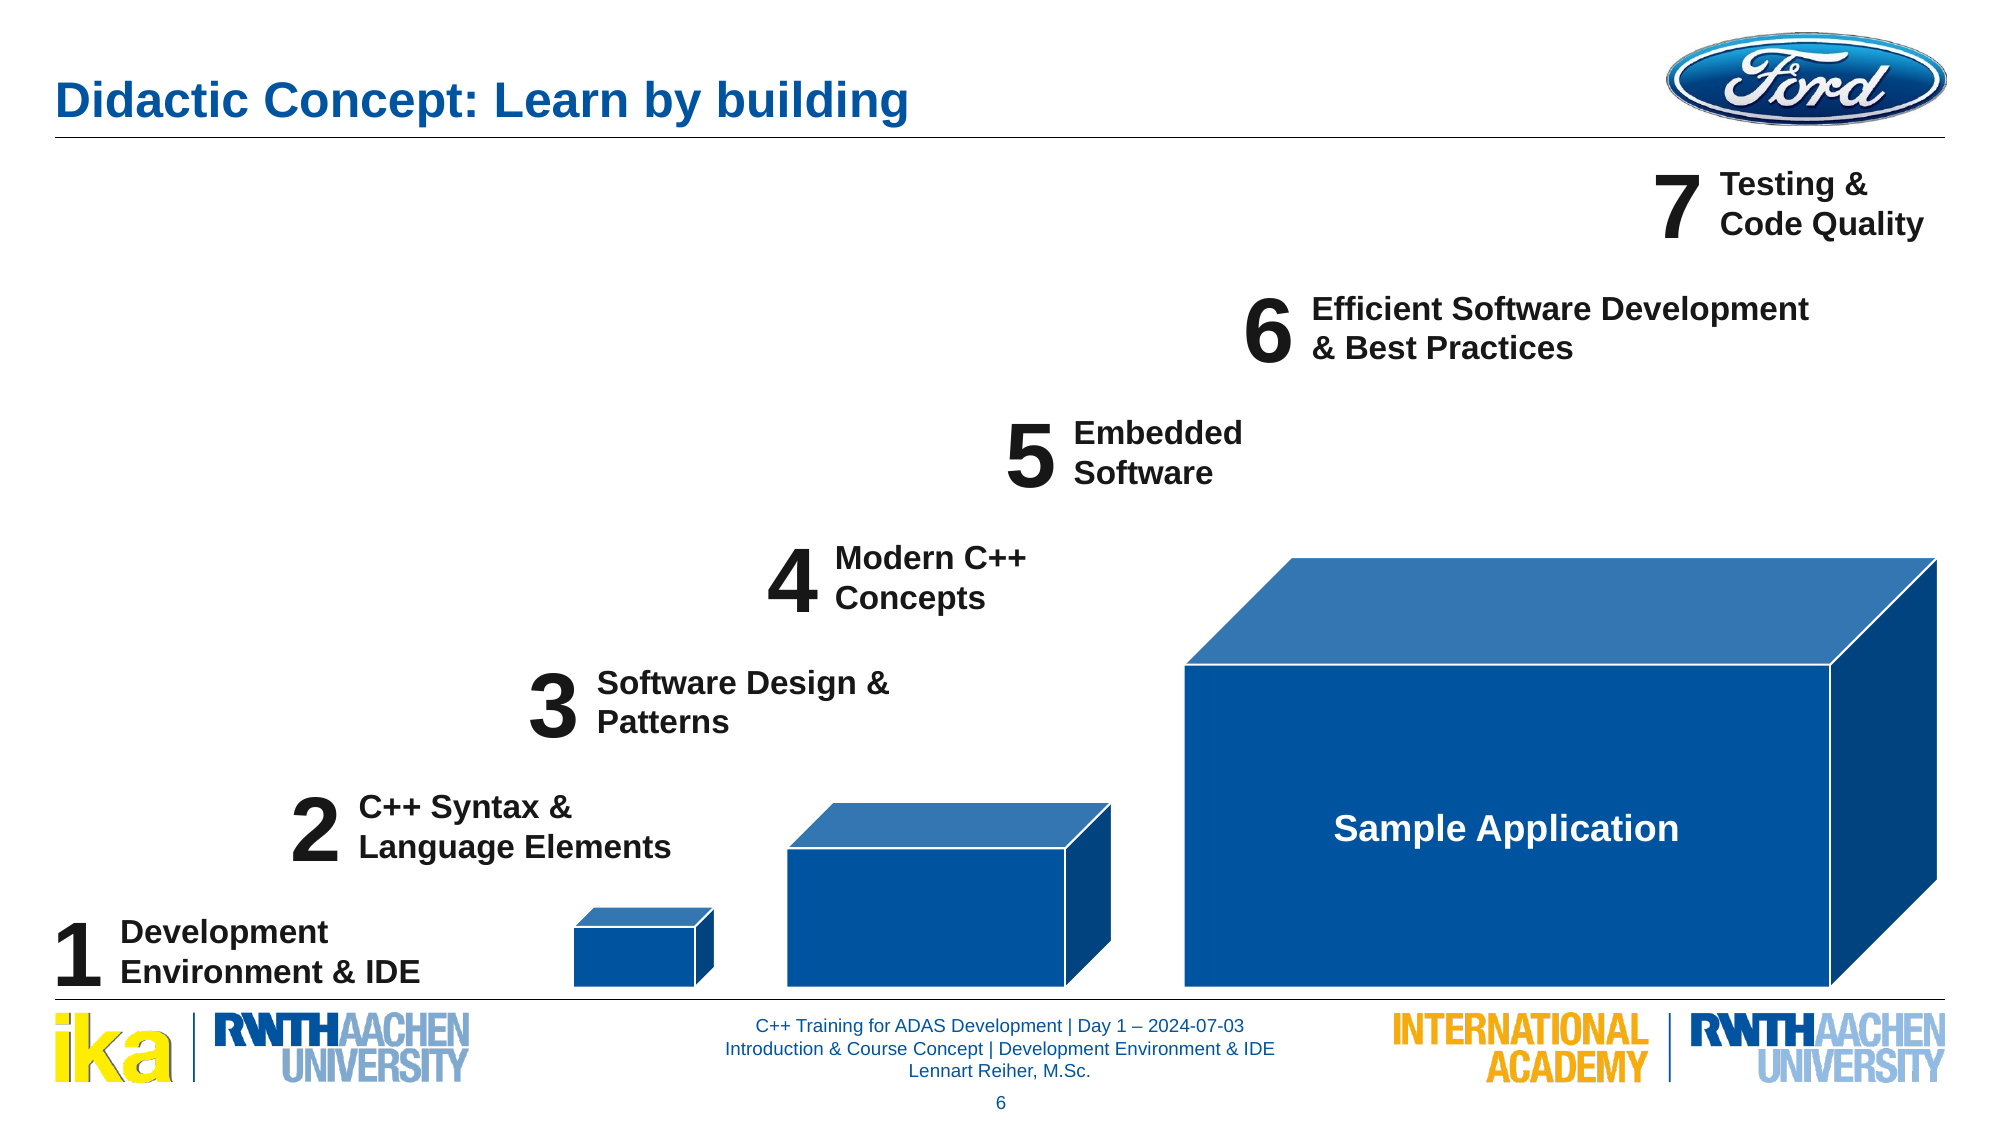

Didactic Concept: Learn by building
7
Testing &
Code Quality
6
Efficient Software Development & Best Practices
5
Embedded
Software
4
Modern C++ Concepts
Sample Application
3
Software Design & Patterns
2
C++ Syntax & Language Elements

1
Development Environment & IDE

6